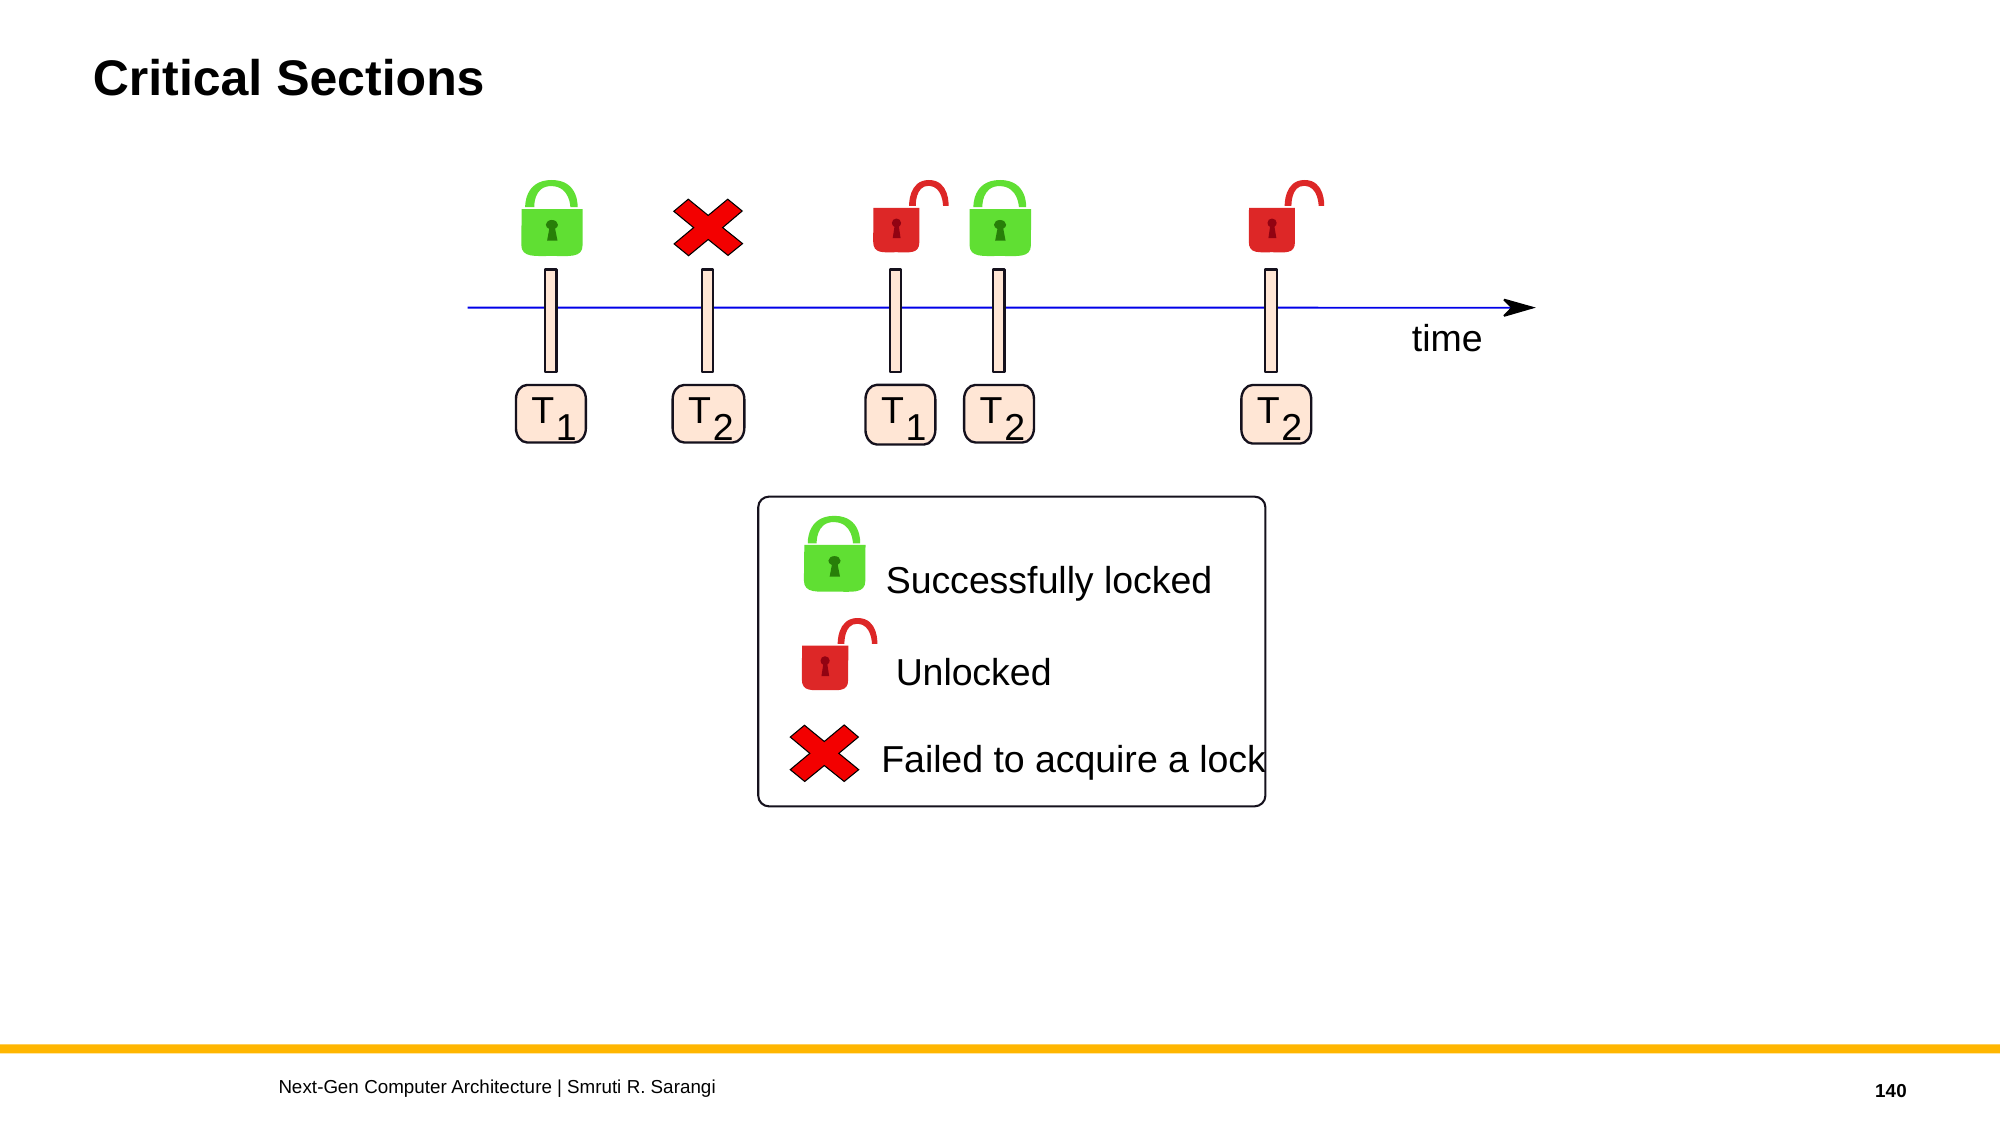

# Critical Sections

time

T
T
T
T
T
1
2
1
2
2

Successfully locked

Unlocked

Failed to acquire a lock

Next-Gen Computer Architecture | Smruti R. Sarangi
140